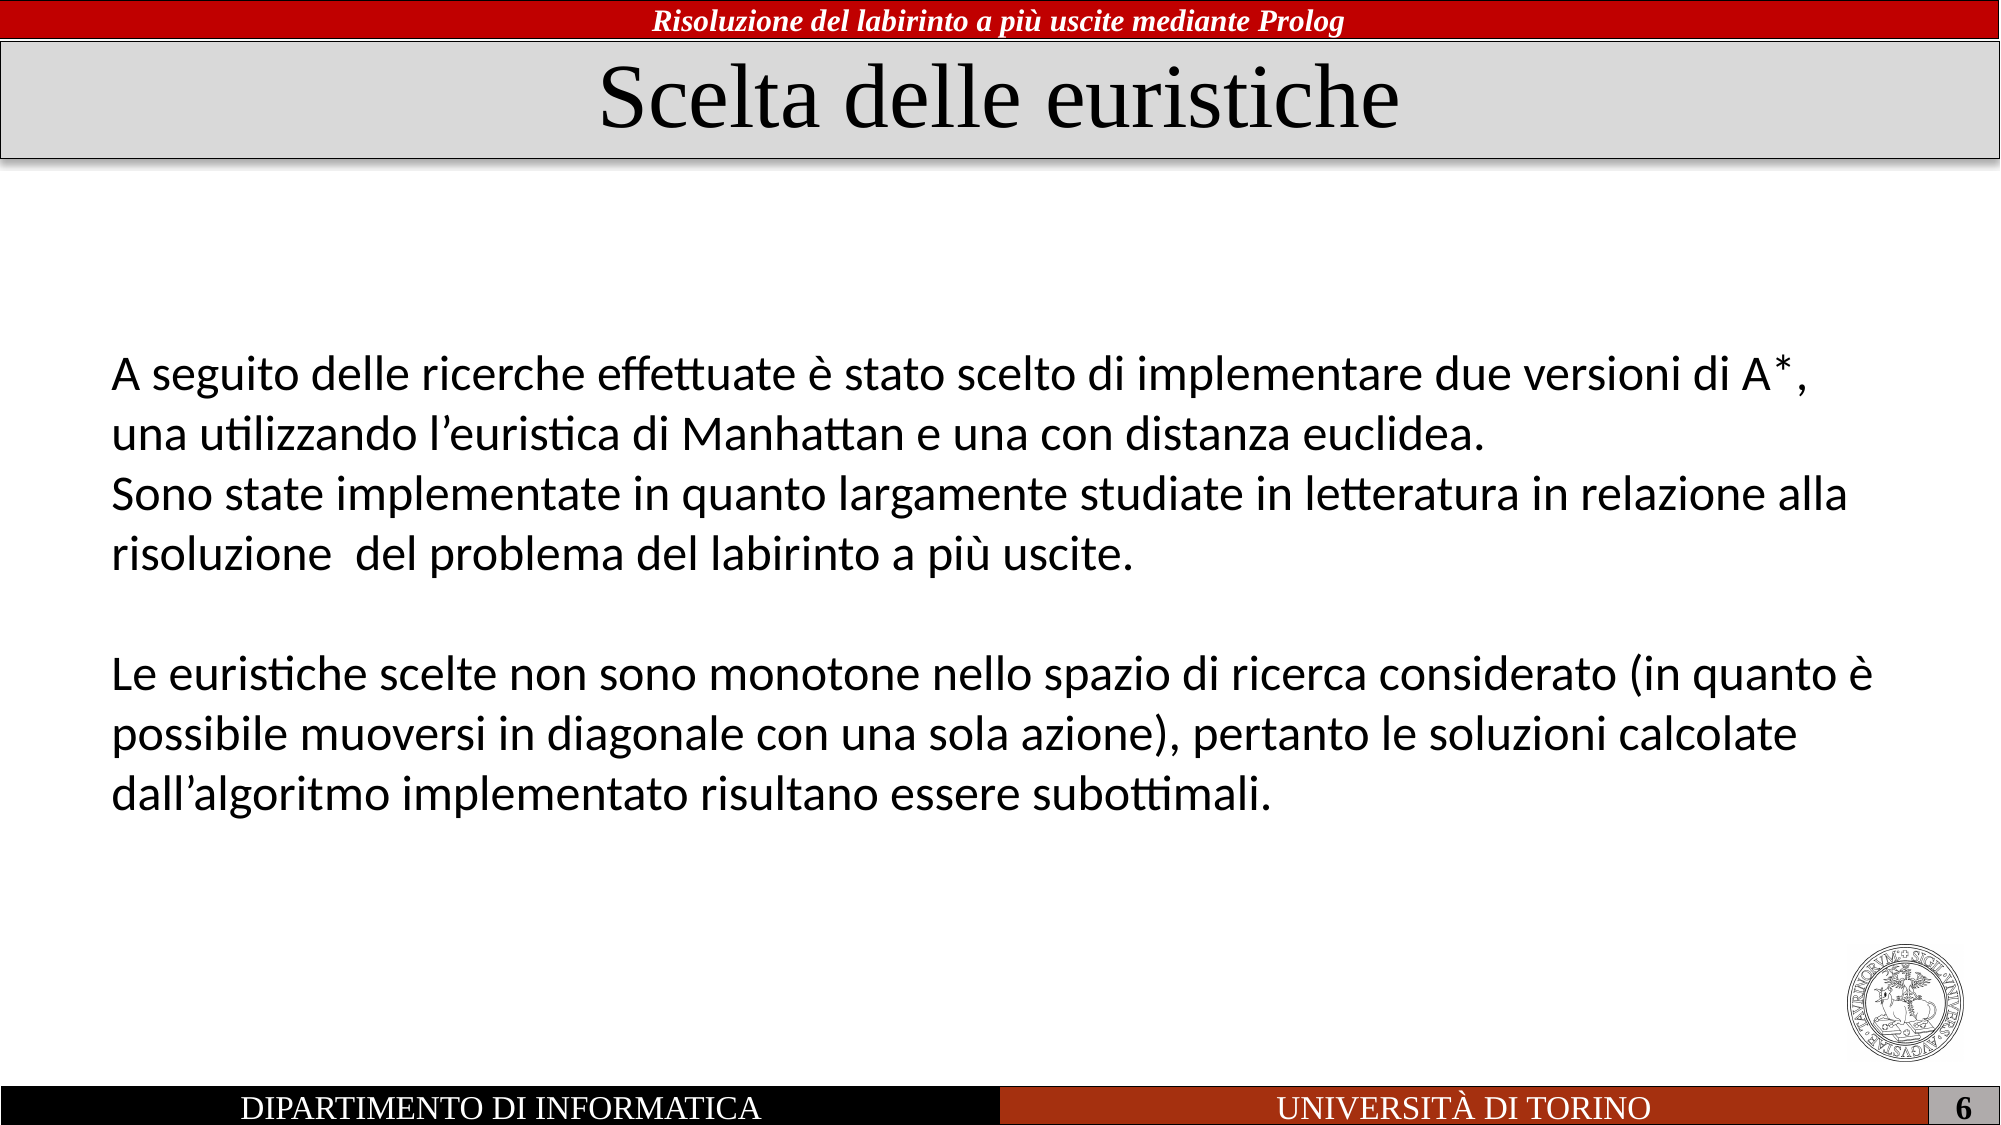

# Scelta delle euristiche
A seguito delle ricerche effettuate è stato scelto di implementare due versioni di A*, una utilizzando l’euristica di Manhattan e una con distanza euclidea.
Sono state implementate in quanto largamente studiate in letteratura in relazione alla risoluzione  del problema del labirinto a più uscite.

Le euristiche scelte non sono monotone nello spazio di ricerca considerato (in quanto è possibile muoversi in diagonale con una sola azione), pertanto le soluzioni calcolate dall’algoritmo implementato risultano essere subottimali.